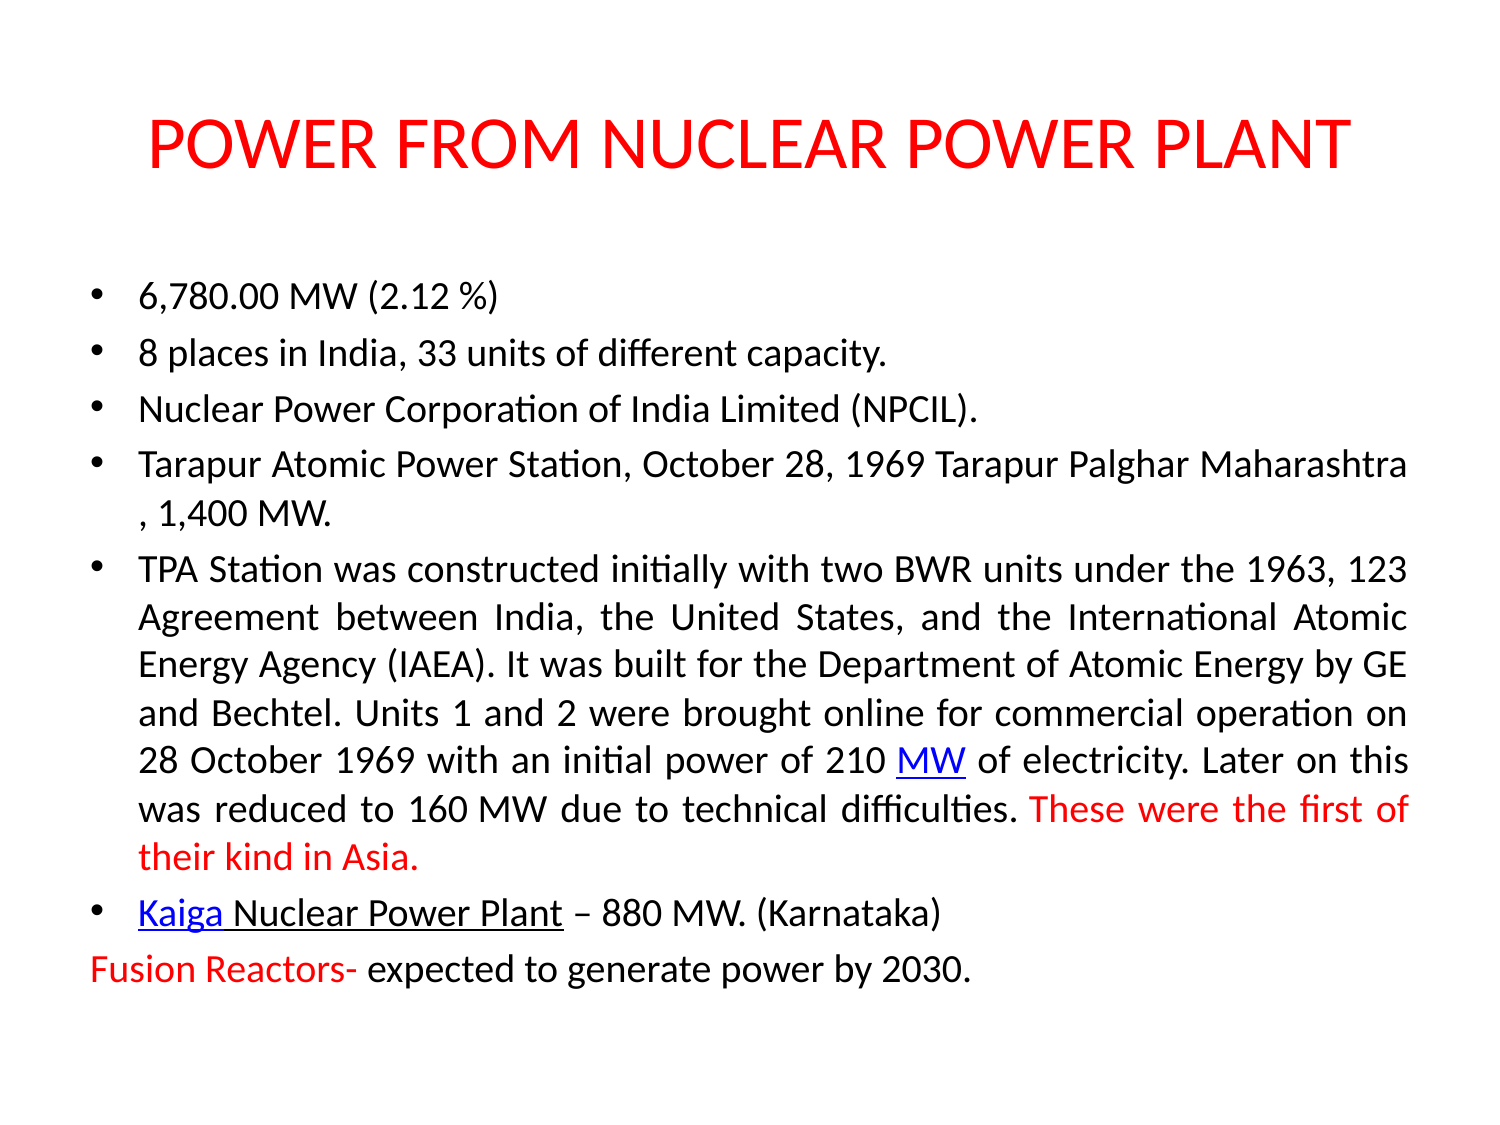

# POWER FROM NUCLEAR POWER PLANT
6,780.00 MW (2.12 %)
8 places in India, 33 units of different capacity.
Nuclear Power Corporation of India Limited (NPCIL).
Tarapur Atomic Power Station, October 28, 1969 Tarapur Palghar Maharashtra , 1,400 MW.
TPA Station was constructed initially with two BWR units under the 1963, 123 Agreement between India, the United States, and the International Atomic Energy Agency (IAEA). It was built for the Department of Atomic Energy by GE and Bechtel. Units 1 and 2 were brought online for commercial operation on 28 October 1969 with an initial power of 210 MW of electricity. Later on this was reduced to 160 MW due to technical difficulties. These were the first of their kind in Asia.
Kaiga Nuclear Power Plant – 880 MW. (Karnataka)
Fusion Reactors- expected to generate power by 2030.